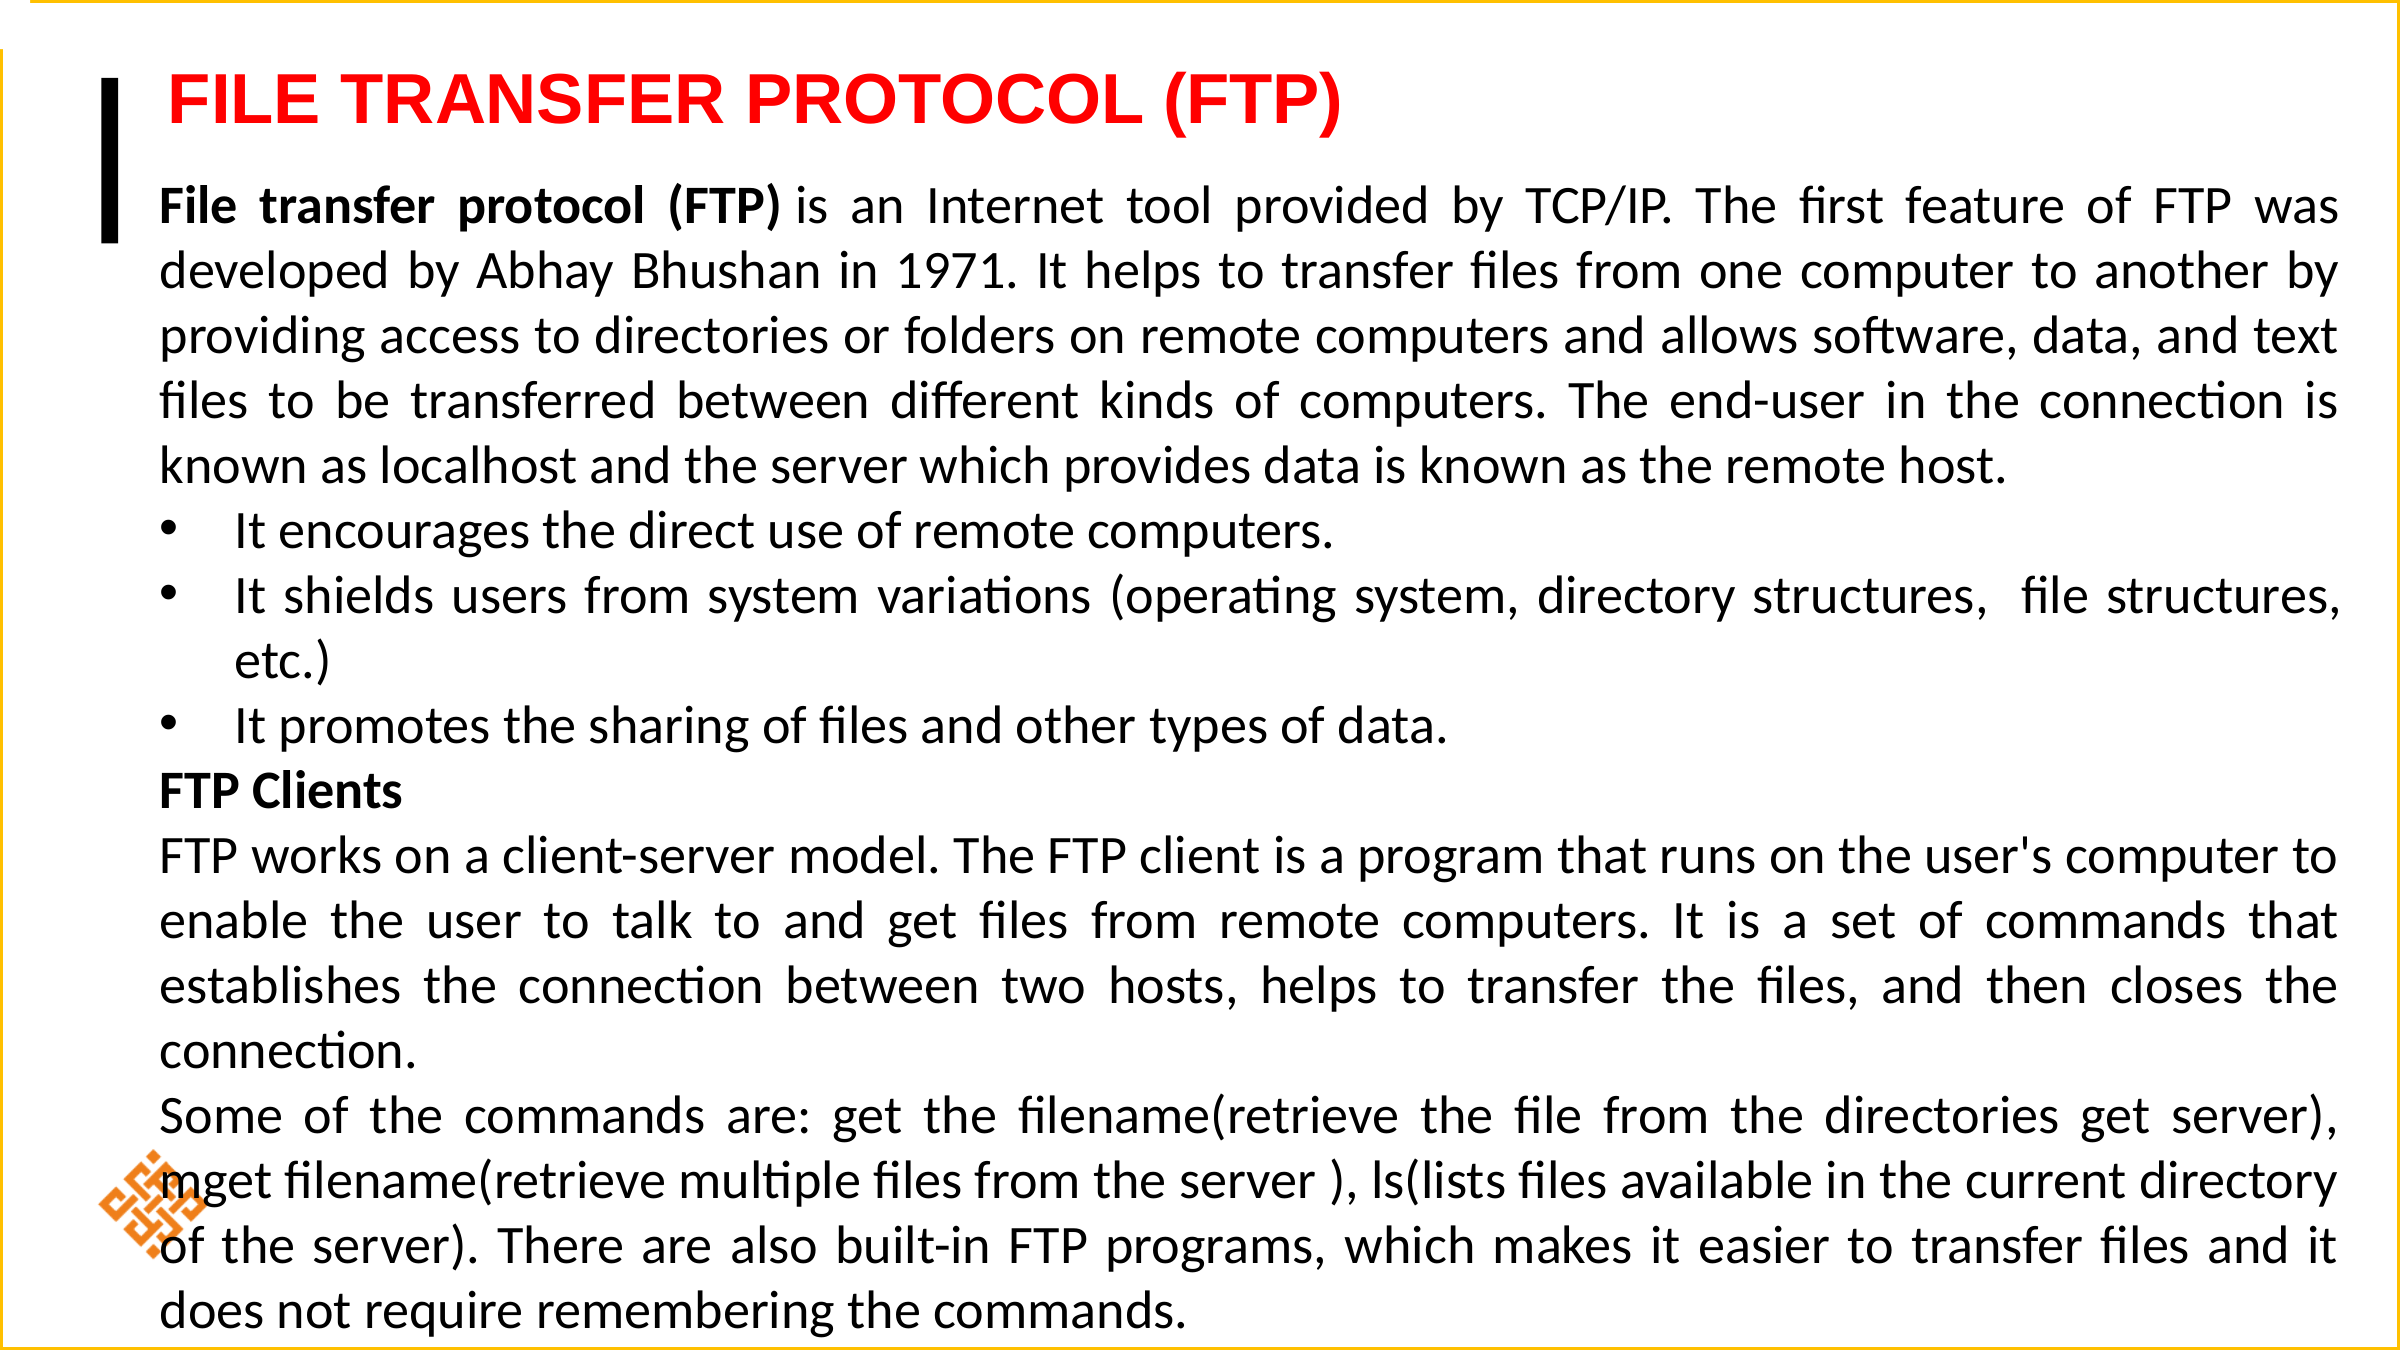

# File Transfer Protocol (FTP)

File transfer protocol (FTP) is an Internet tool provided by TCP/IP. The first feature of FTP was developed by Abhay Bhushan in 1971. It helps to transfer files from one computer to another by providing access to directories or folders on remote computers and allows software, data, and text files to be transferred between different kinds of computers. The end-user in the connection is known as localhost and the server which provides data is known as the remote host.
It encourages the direct use of remote computers.
It shields users from system variations (operating system, directory structures,  file structures, etc.)
It promotes the sharing of files and other types of data.
FTP Clients
FTP works on a client-server model. The FTP client is a program that runs on the user's computer to enable the user to talk to and get files from remote computers. It is a set of commands that establishes the connection between two hosts, helps to transfer the files, and then closes the connection.
Some of the commands are: get the filename(retrieve the file from the directories get server), mget filename(retrieve multiple files from the server ), ls(lists files available in the current directory of the server). There are also built-in FTP programs, which makes it easier to transfer files and it does not require remembering the commands.